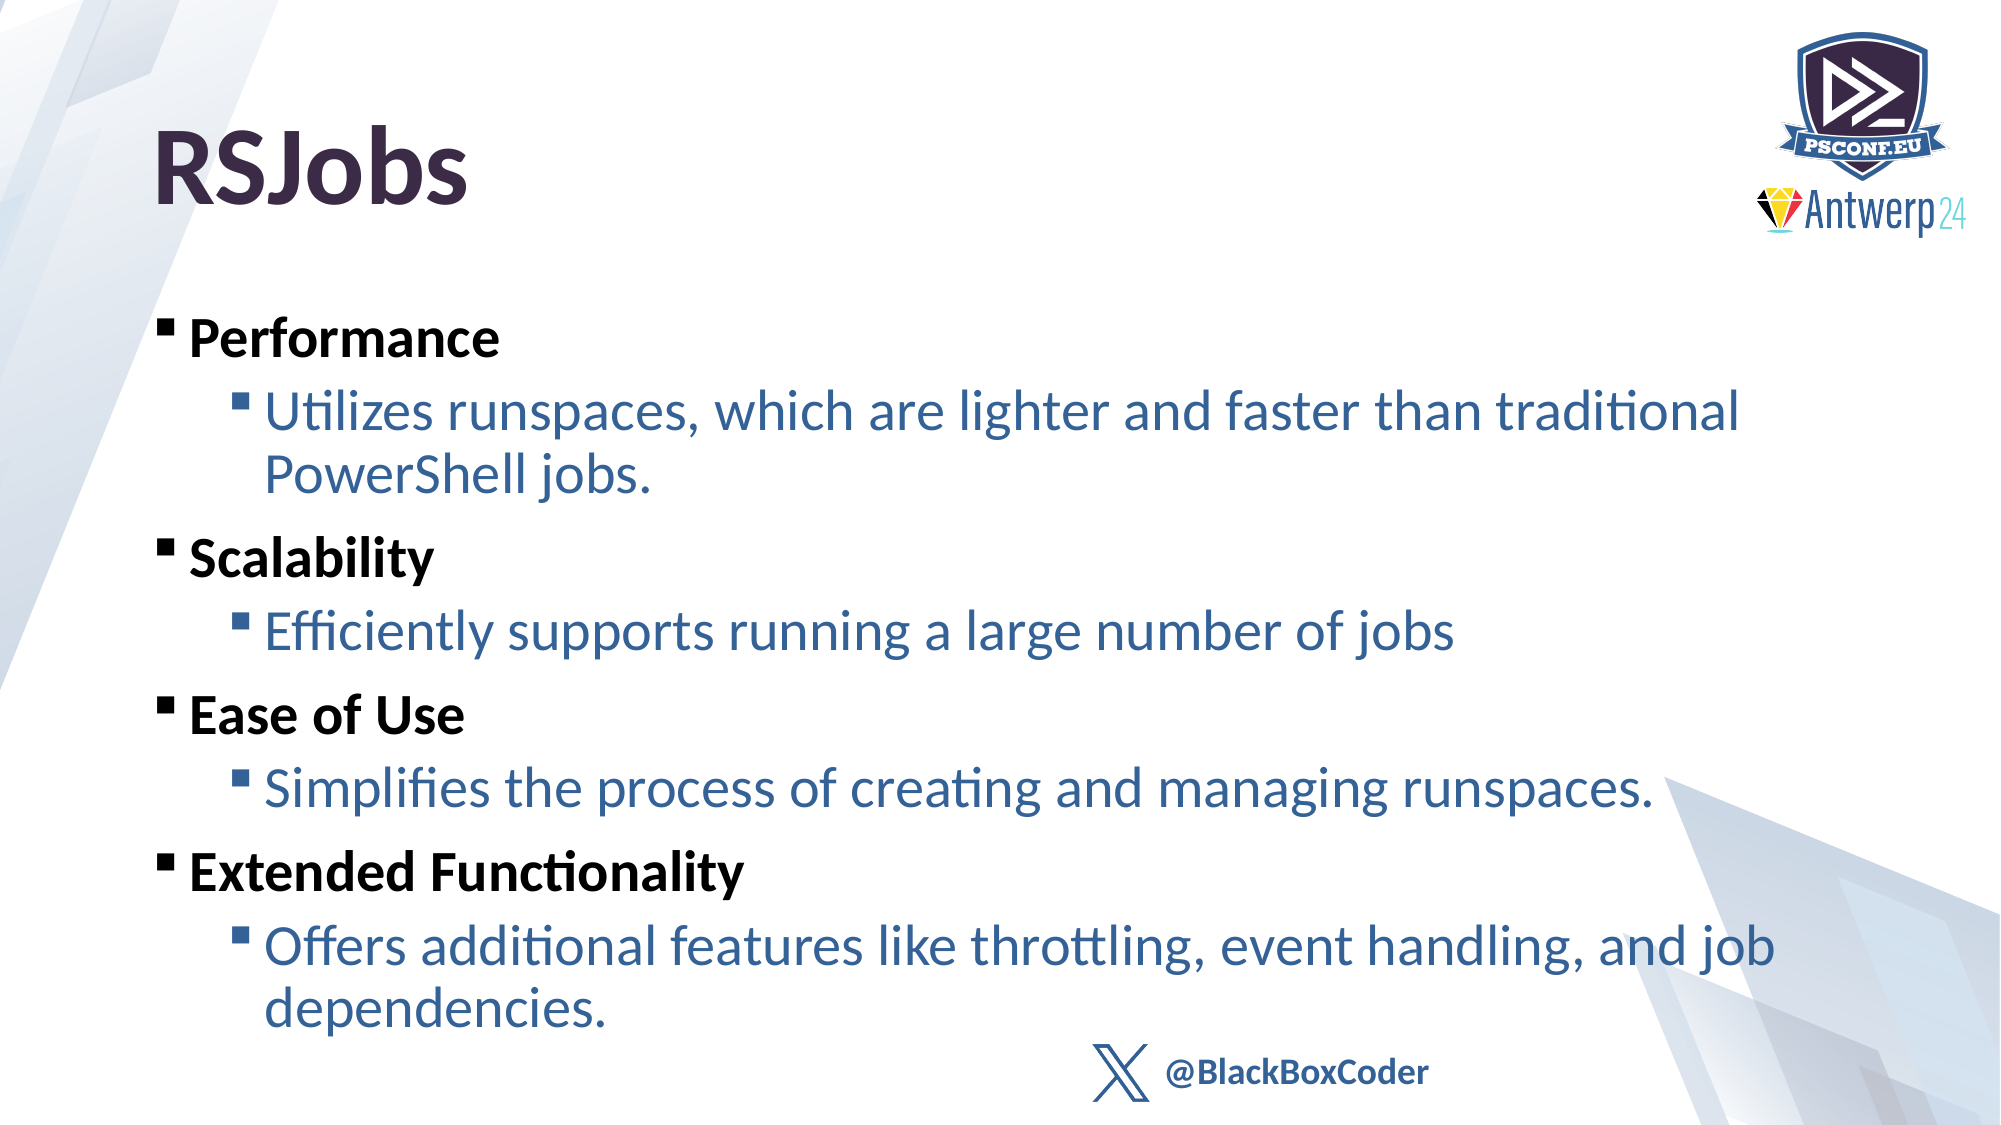

# RSJobs
Performance
Utilizes runspaces, which are lighter and faster than traditional PowerShell jobs.
Scalability
Efficiently supports running a large number of jobs
Ease of Use
Simplifies the process of creating and managing runspaces.
Extended Functionality
Offers additional features like throttling, event handling, and job dependencies.